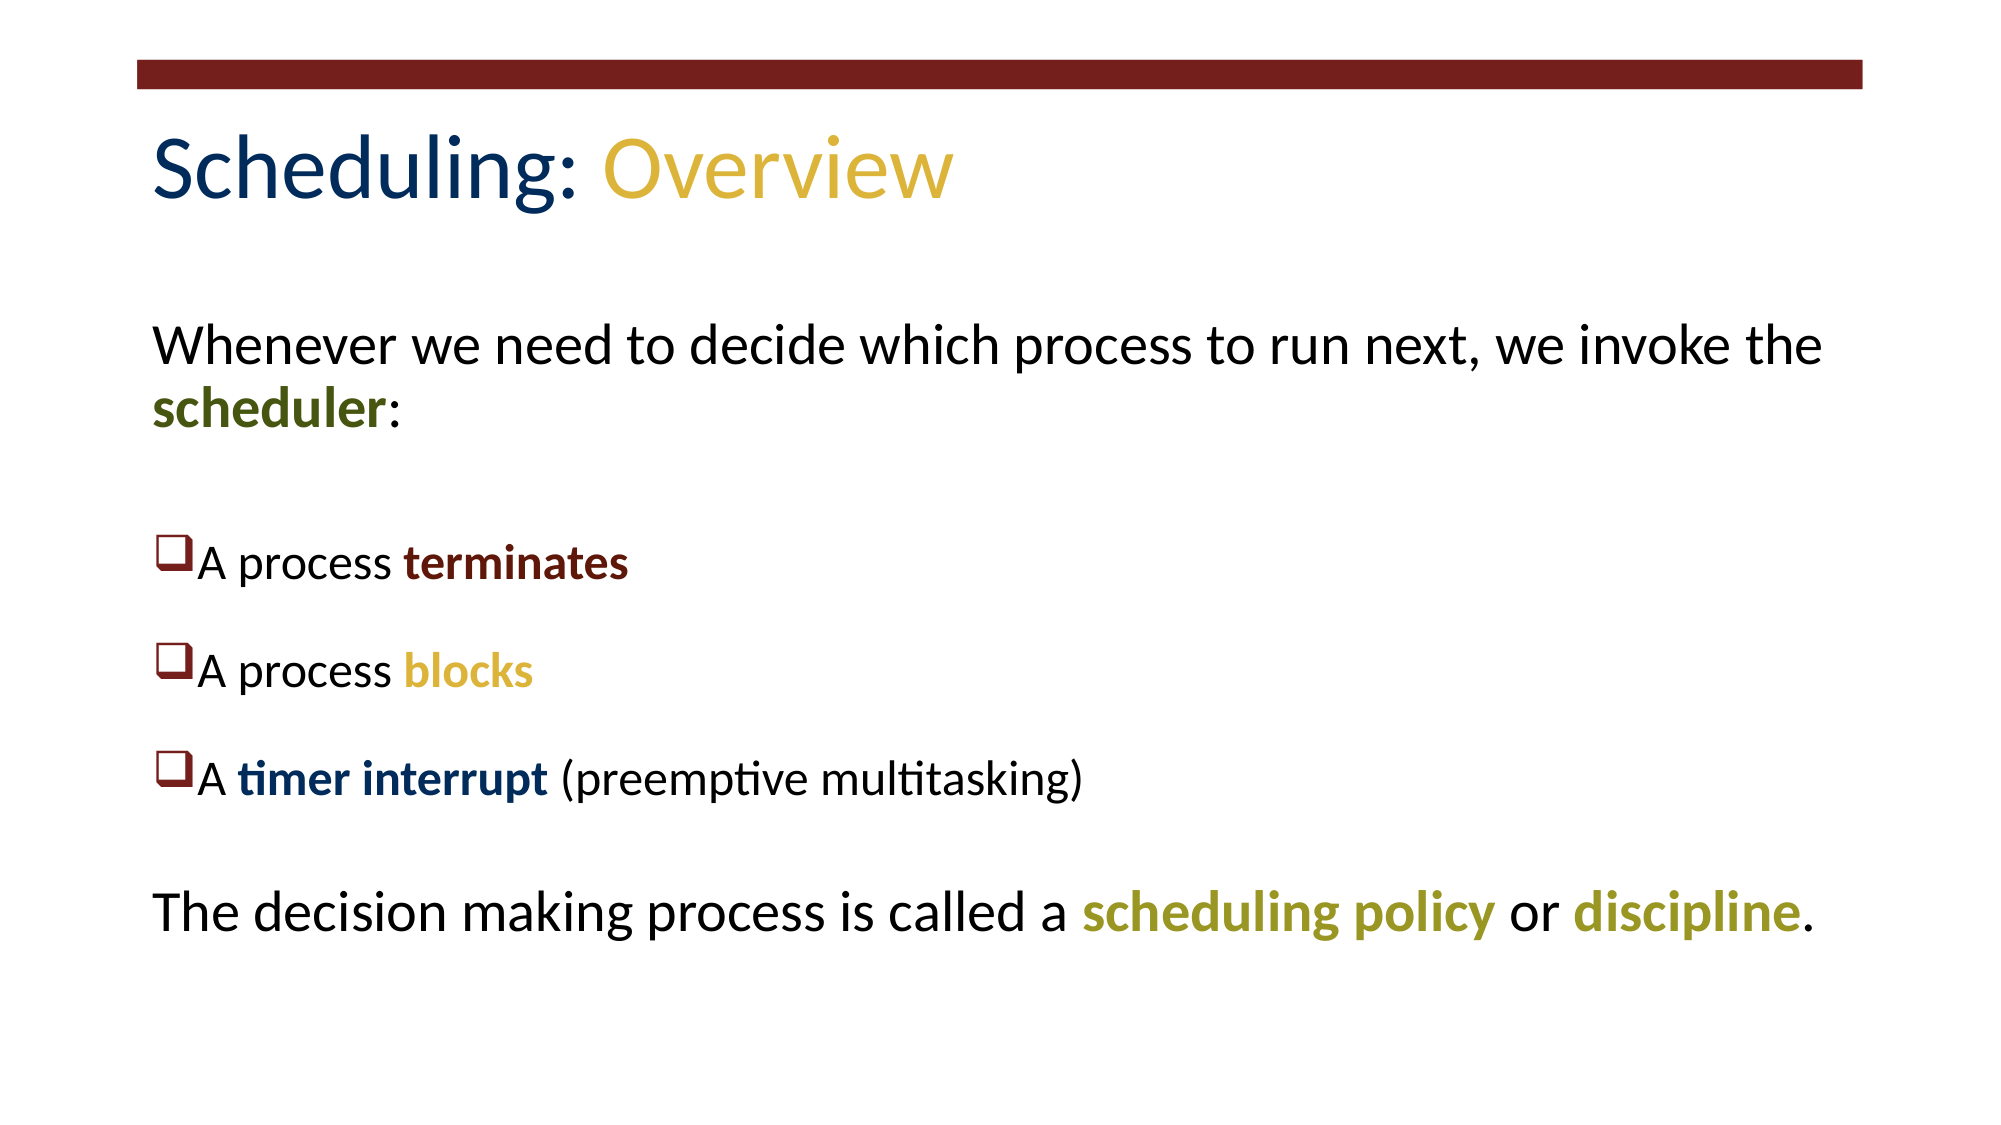

# Scheduling: Overview
Whenever we need to decide which process to run next, we invoke the scheduler:

A process terminates
A process blocks
A timer interrupt (preemptive multitasking)
The decision making process is called a scheduling policy or discipline.